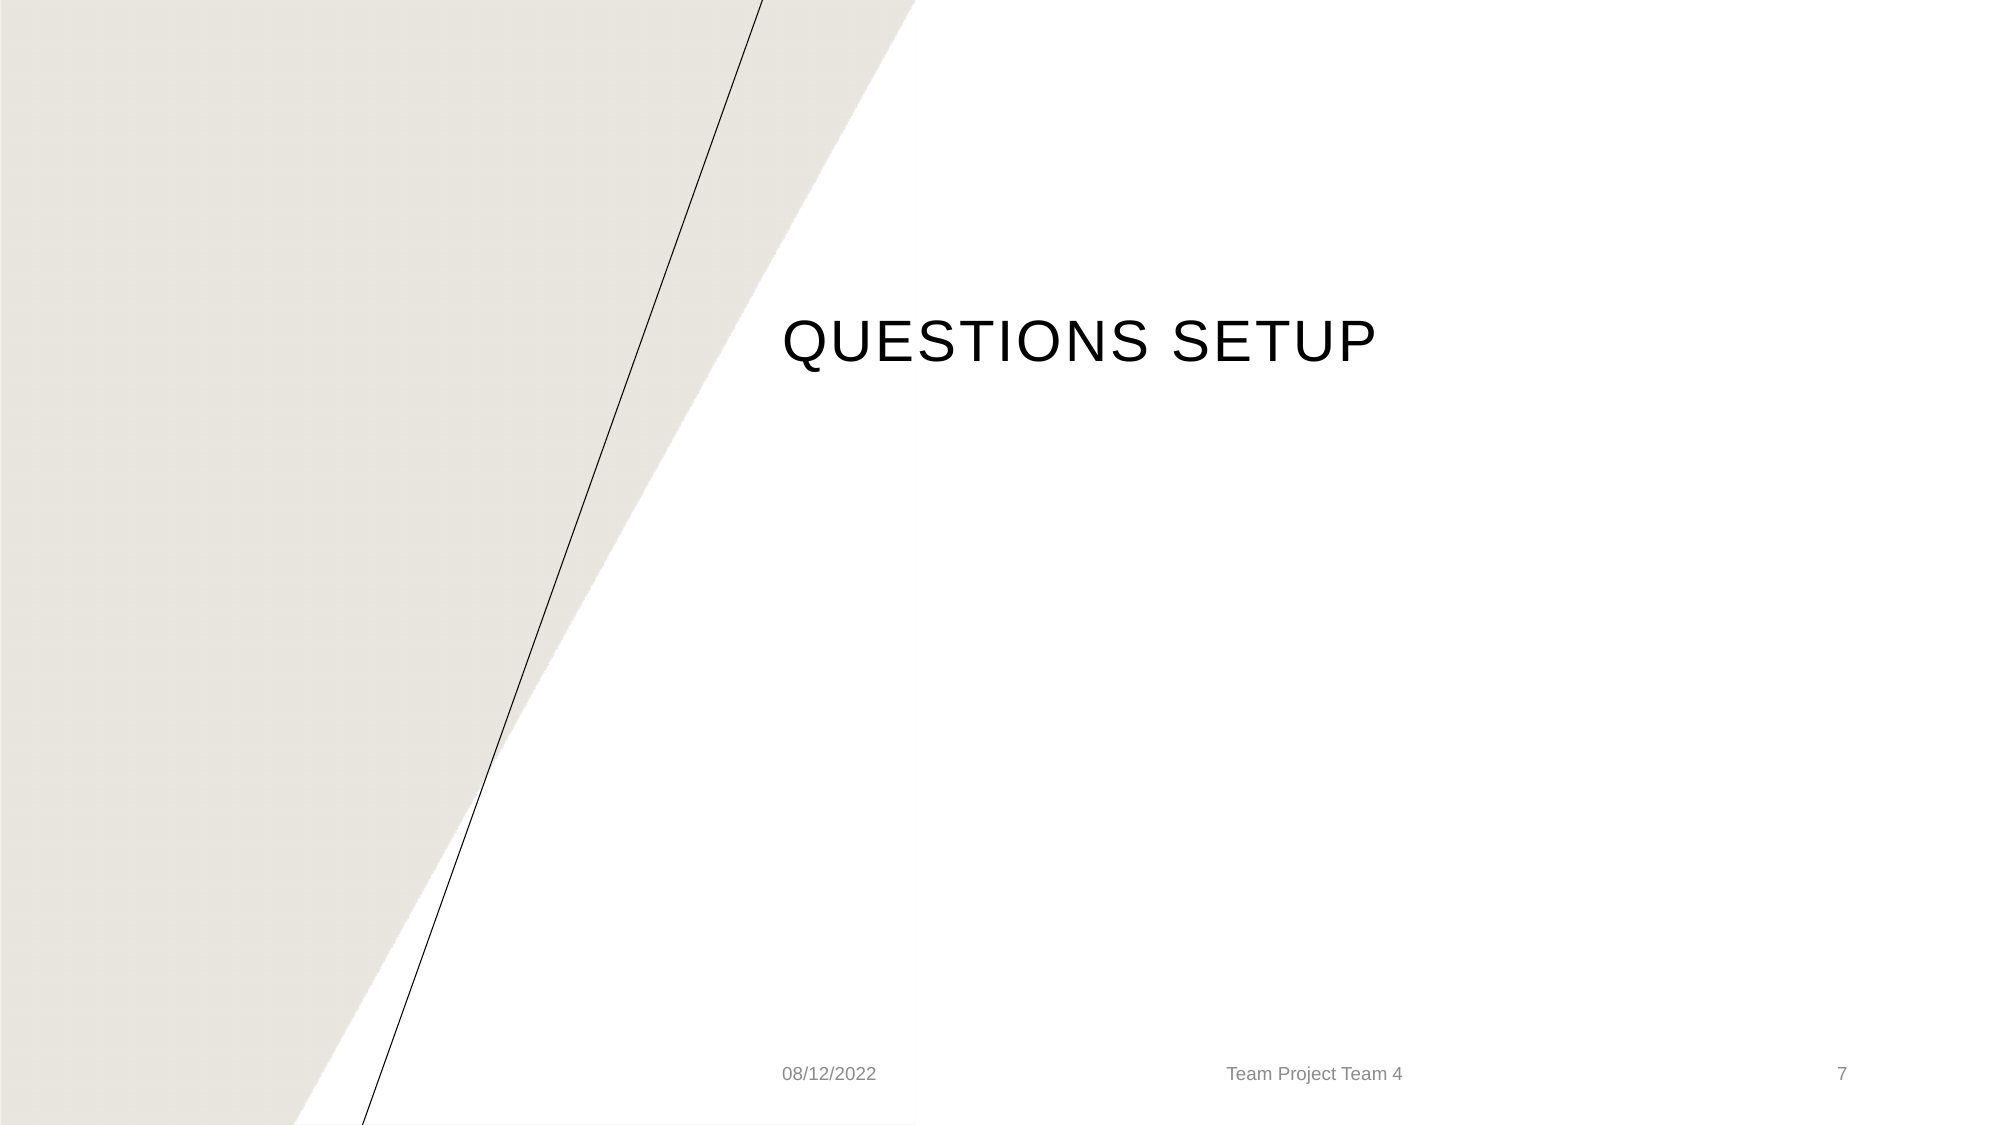

# Questions setup
08/12/2022
Team Project Team 4
7